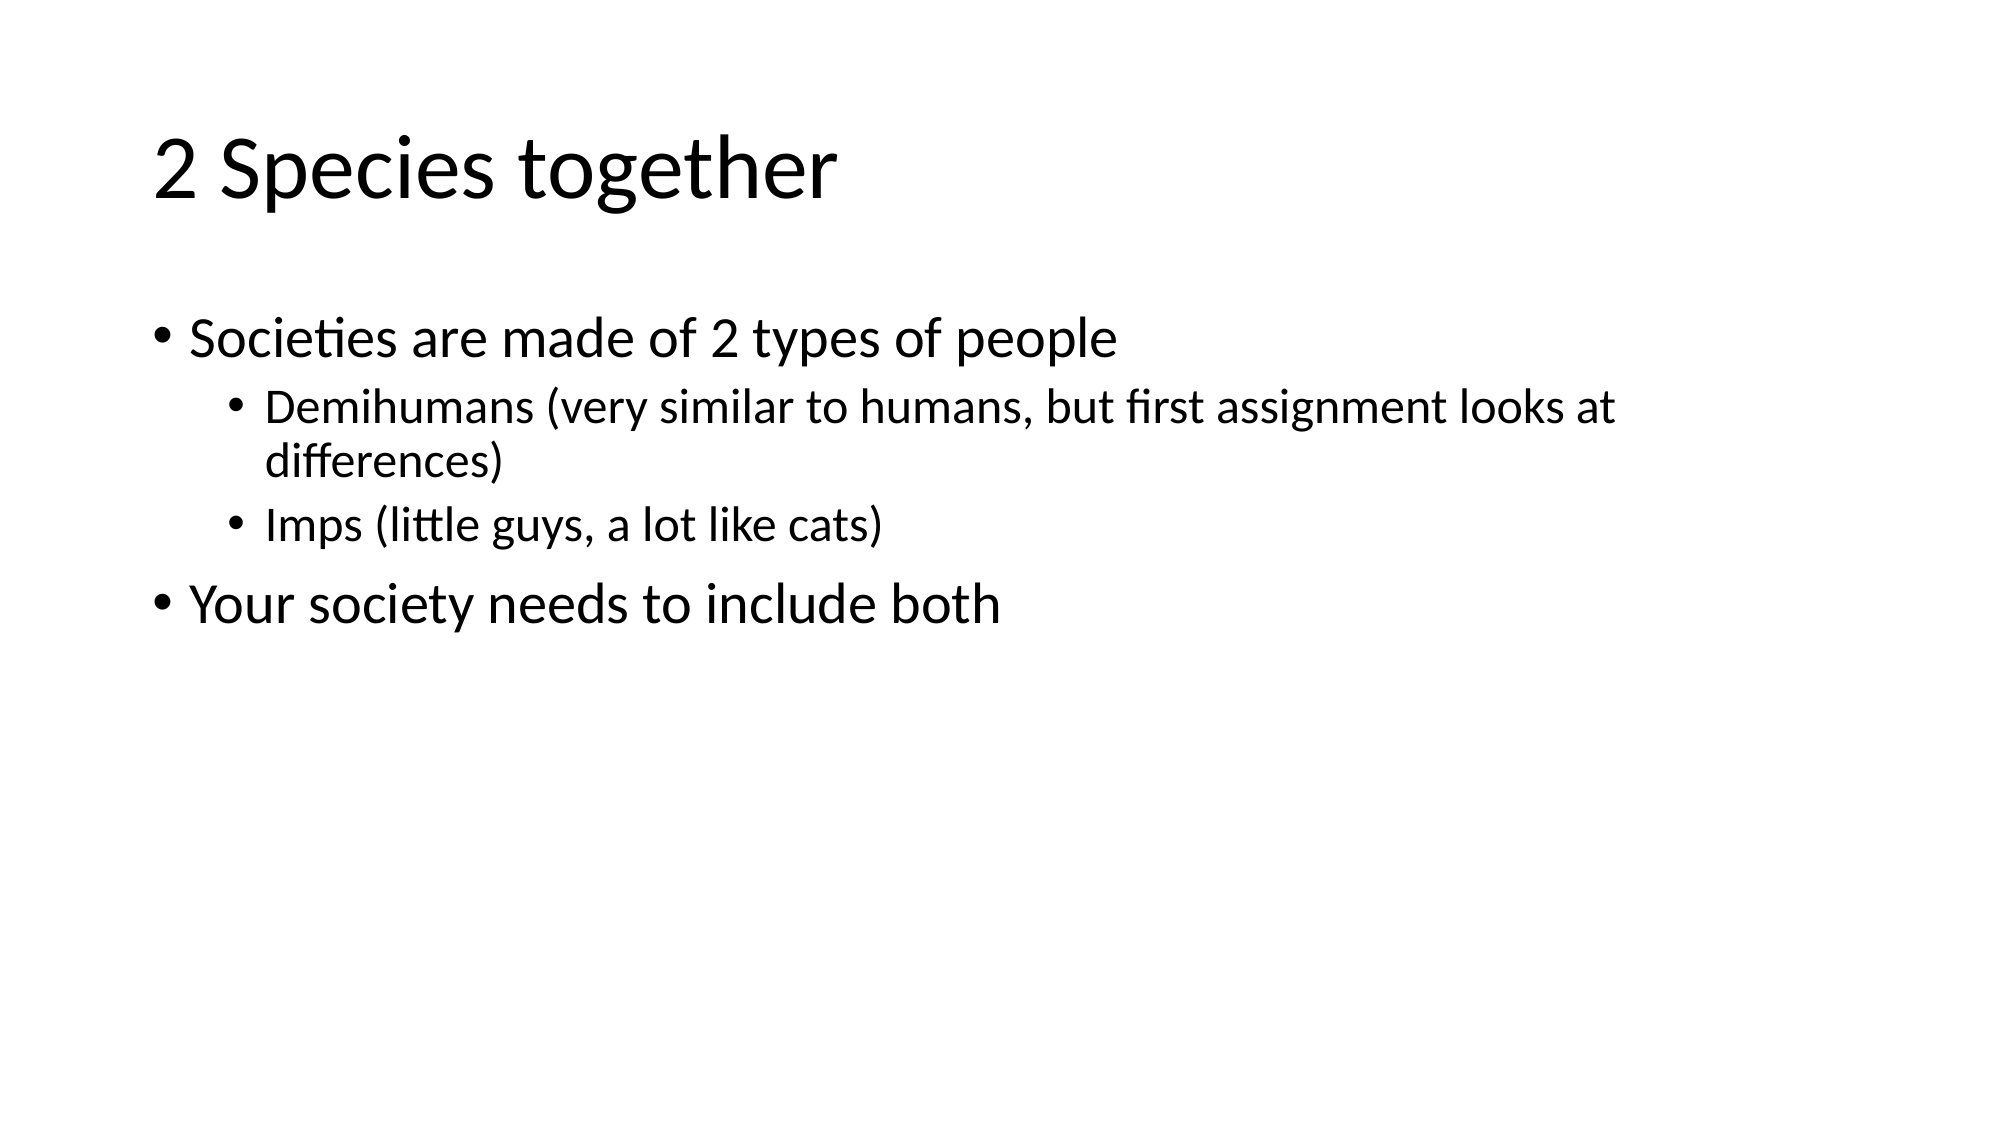

# 2 Species together
Societies are made of 2 types of people
Demihumans (very similar to humans, but first assignment looks at differences)
Imps (little guys, a lot like cats)
Your society needs to include both